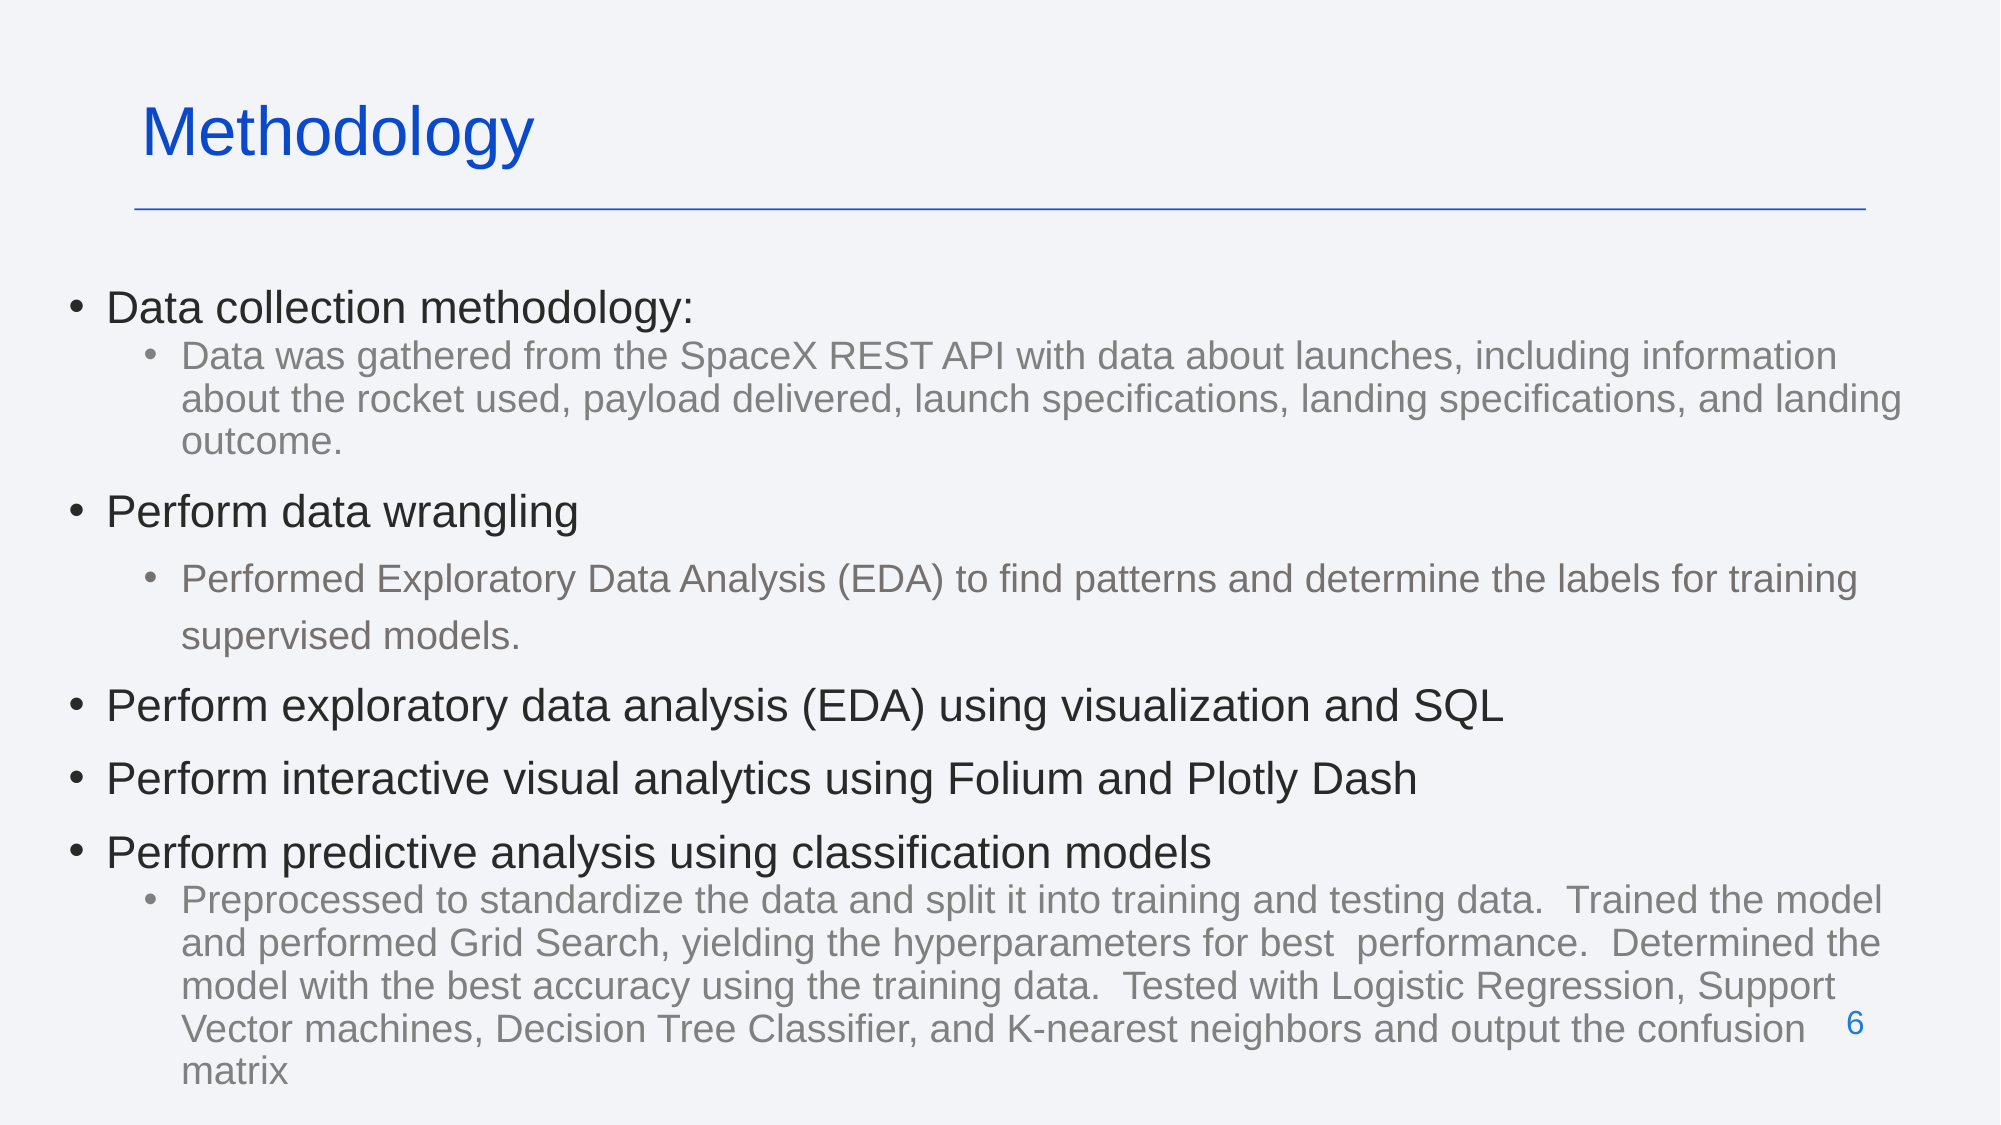

Methodology
Data collection methodology:
Data was gathered from the SpaceX REST API with data about launches, including information about the rocket used, payload delivered, launch specifications, landing specifications, and landing outcome.
Perform data wrangling
Performed Exploratory Data Analysis (EDA) to find patterns and determine the labels for training supervised models.
Perform exploratory data analysis (EDA) using visualization and SQL
Perform interactive visual analytics using Folium and Plotly Dash
Perform predictive analysis using classification models
Preprocessed to standardize the data and split it into training and testing data.  Trained the model and performed Grid Search, yielding the hyperparameters for best  performance.  Determined the model with the best accuracy using the training data.  Tested with Logistic Regression, Support Vector machines, Decision Tree Classifier, and K-nearest neighbors and output the confusion matrix
6